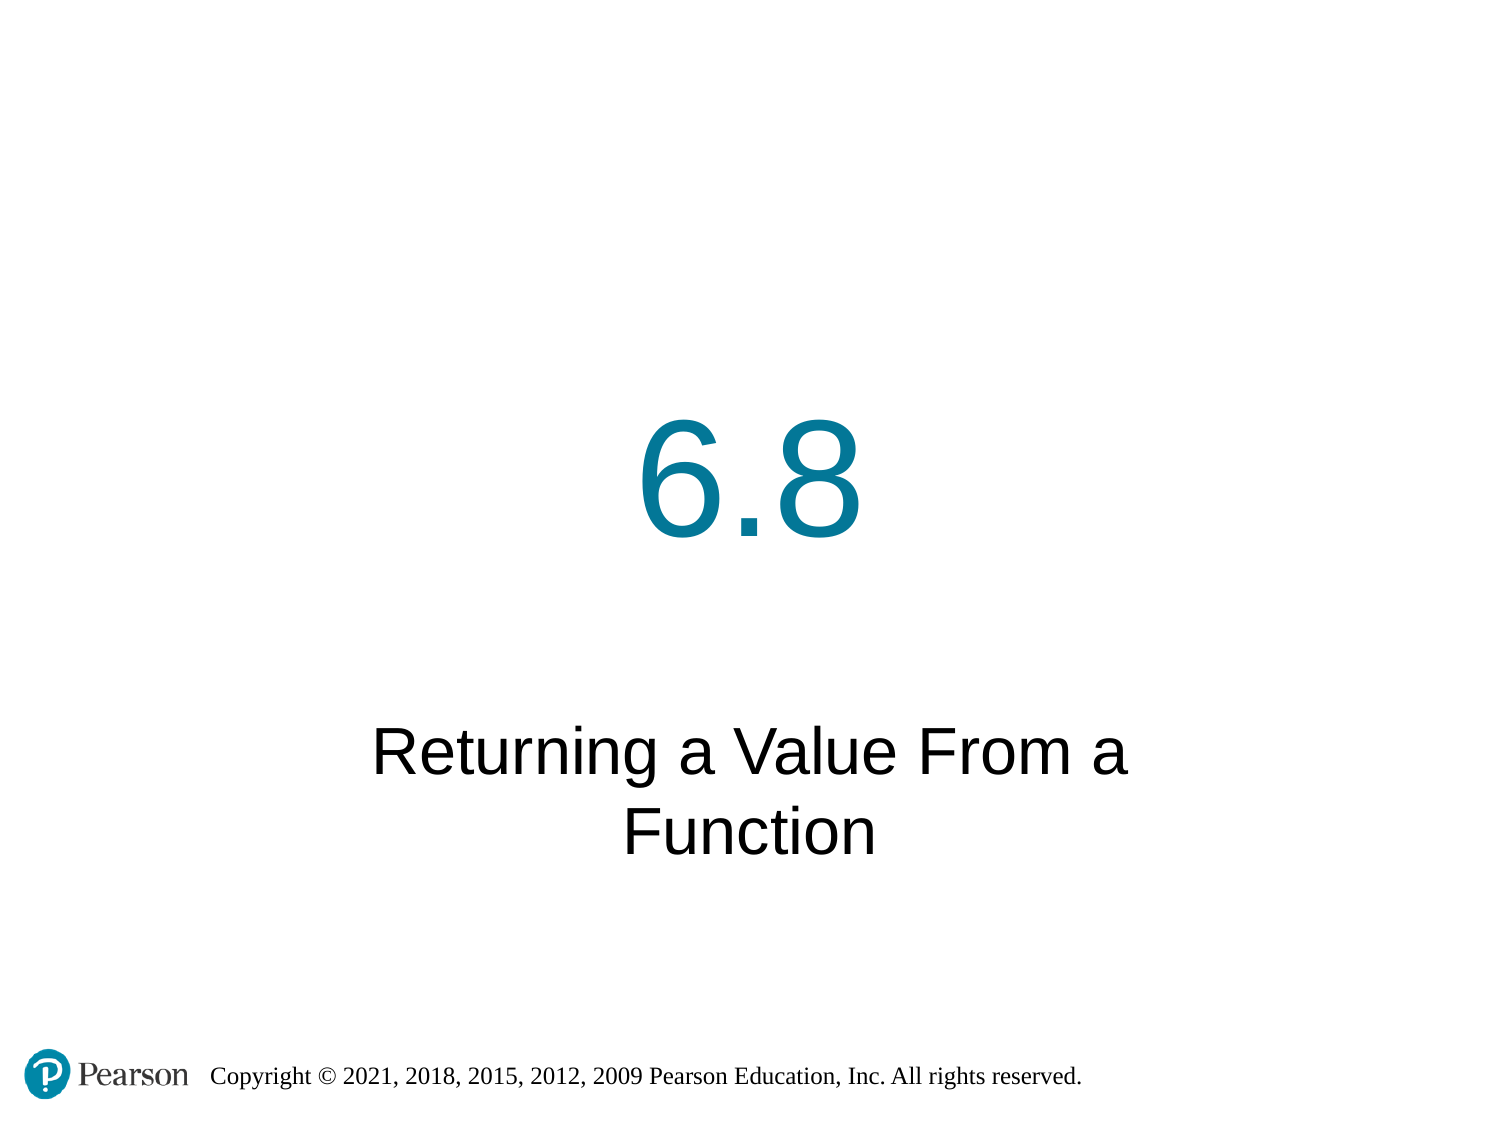

# 6.8
Returning a Value From a Function